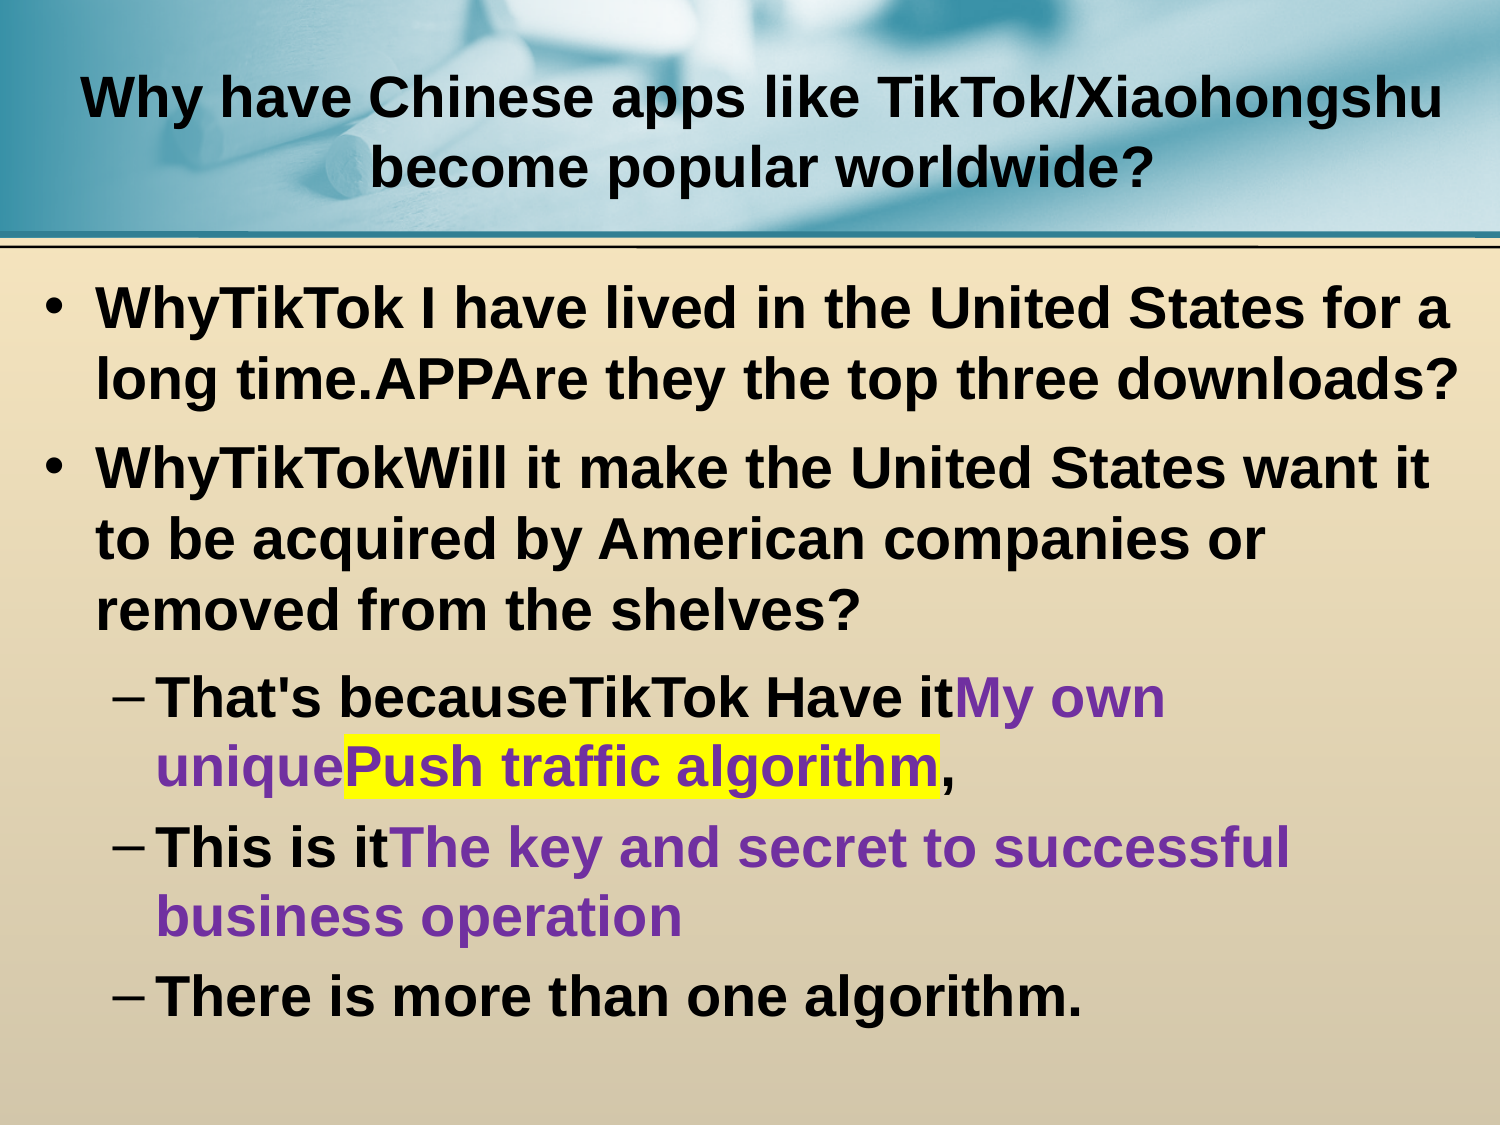

# Why have Chinese apps like TikTok/Xiaohongshu become popular worldwide?
WhyTikTok I have lived in the United States for a long time.APPAre they the top three downloads?
WhyTikTokWill it make the United States want it to be acquired by American companies or removed from the shelves?
That's becauseTikTok Have itMy own uniquePush traffic algorithm,
This is itThe key and secret to successful business operation
There is more than one algorithm.